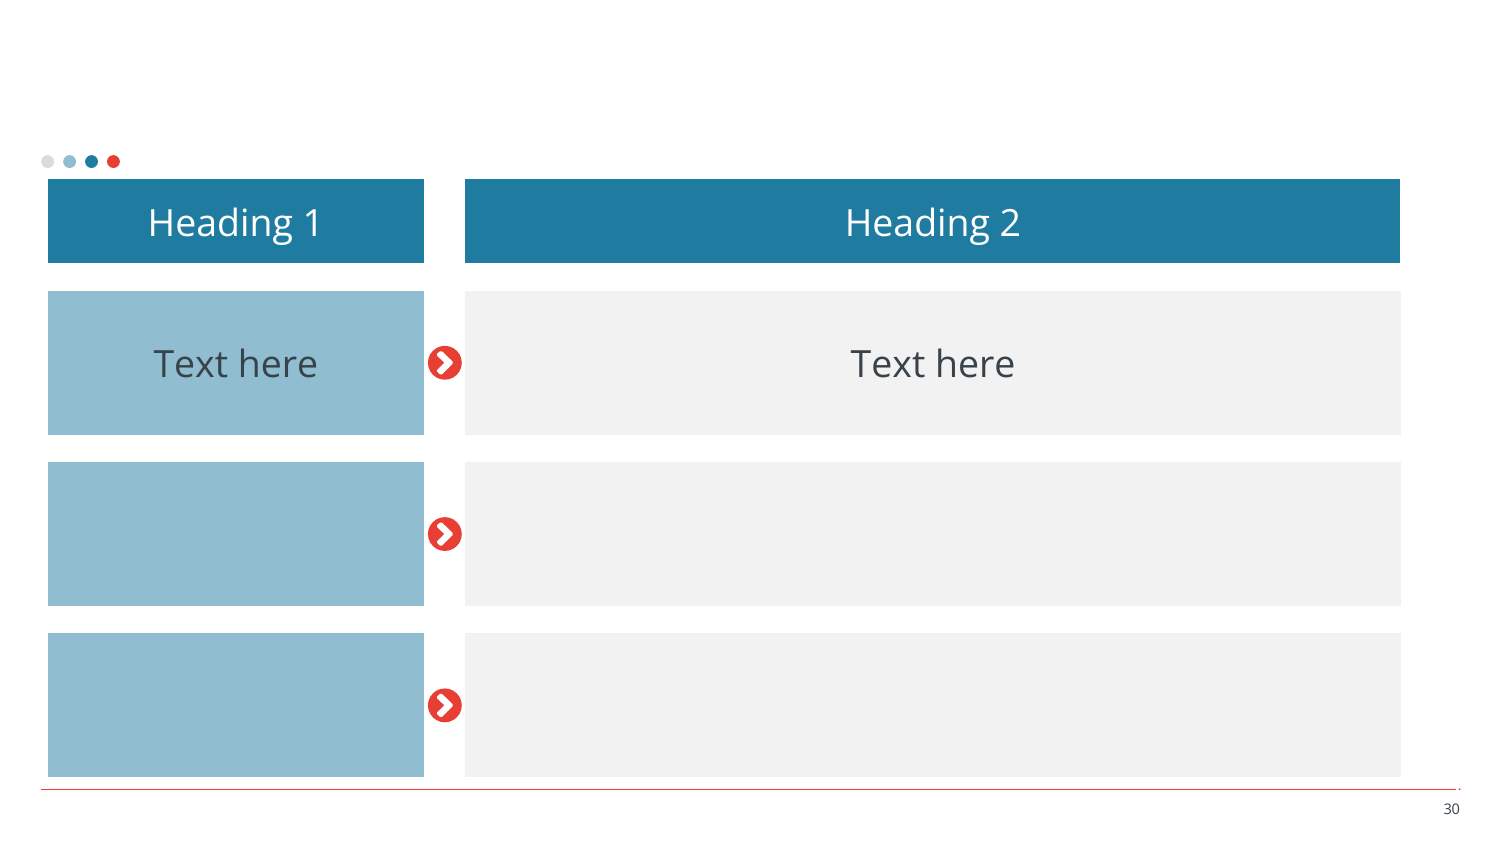

#
Heading 2
Heading 1
Text here
Text here